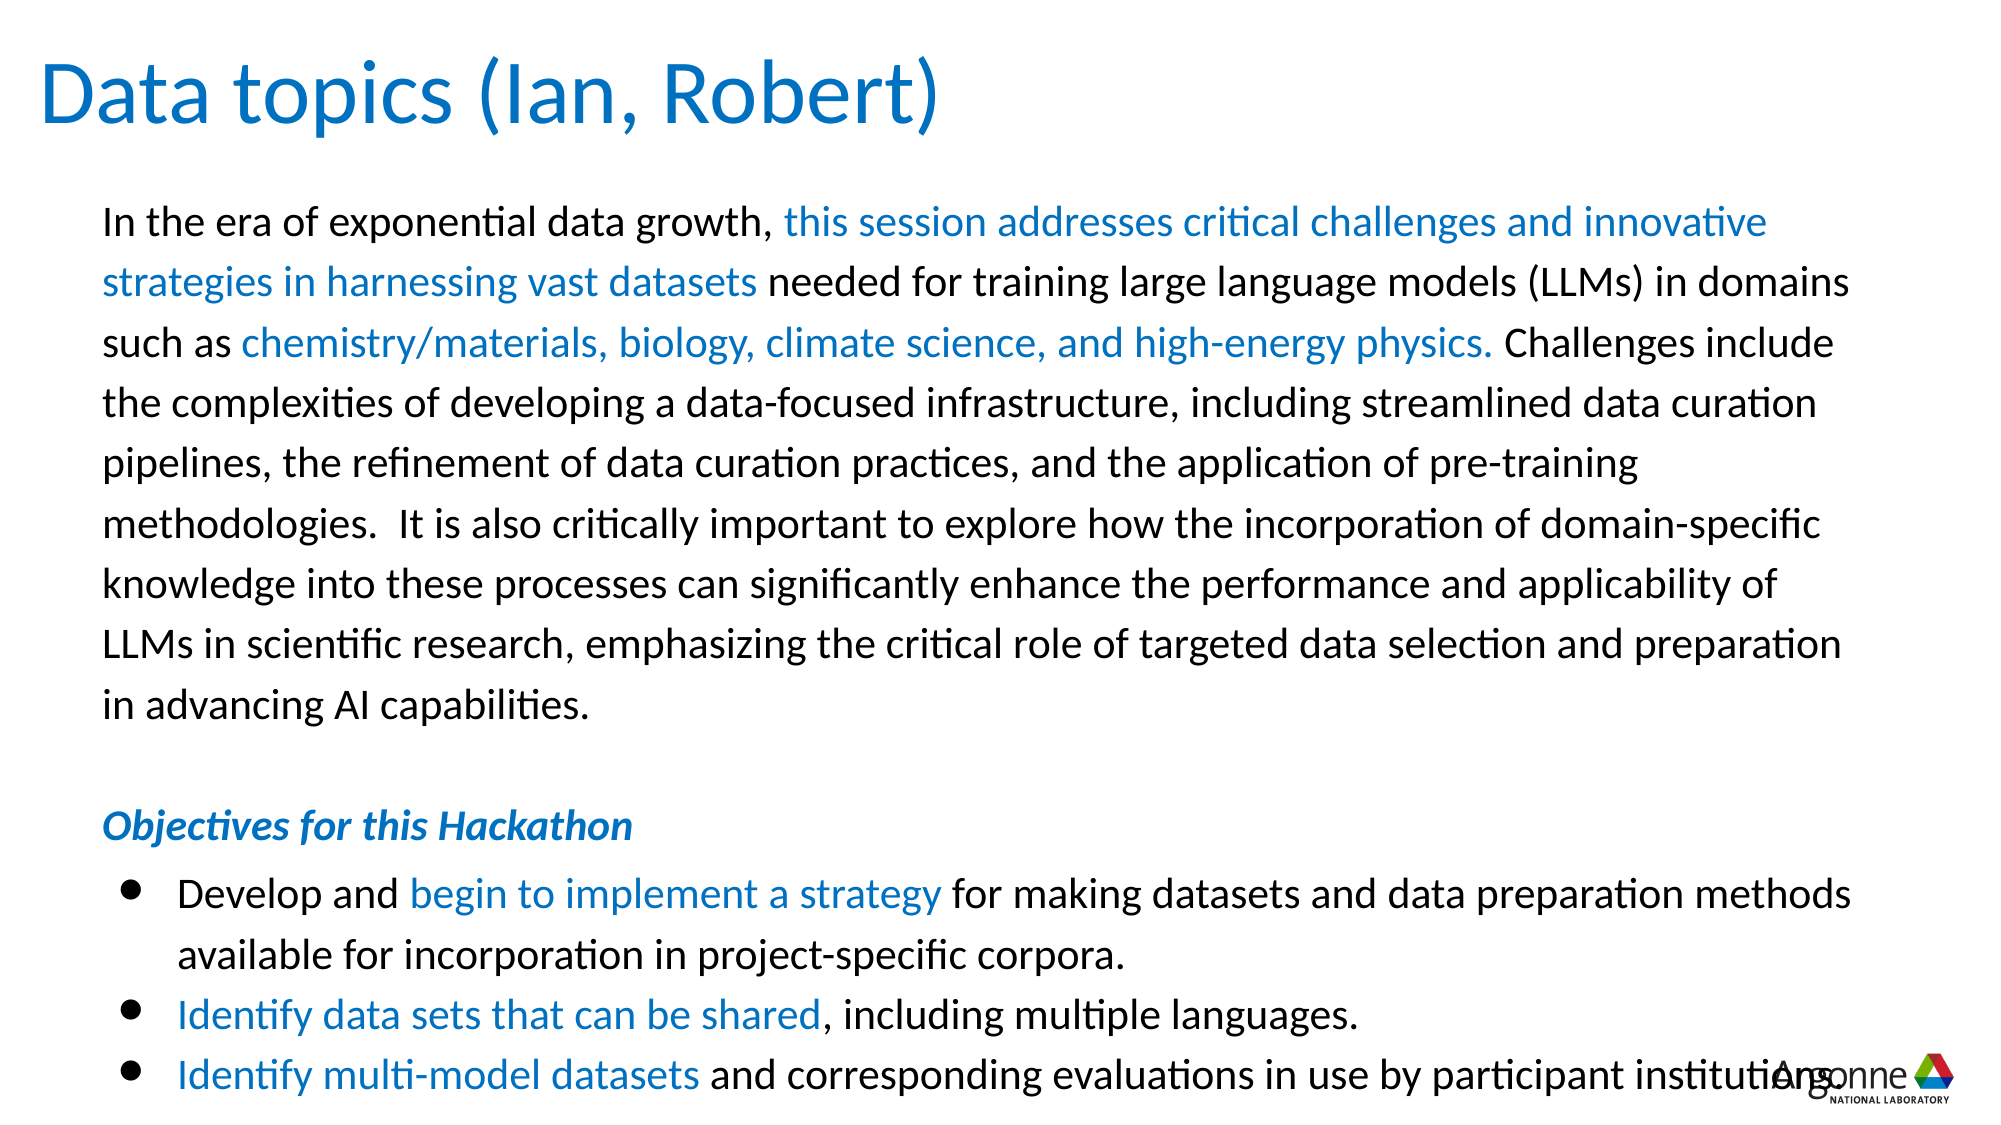

# Data topics (Ian, Robert)
In the era of exponential data growth, this session addresses critical challenges and innovative strategies in harnessing vast datasets needed for training large language models (LLMs) in domains such as chemistry/materials, biology, climate science, and high-energy physics. Challenges include the complexities of developing a data-focused infrastructure, including streamlined data curation pipelines, the refinement of data curation practices, and the application of pre-training methodologies.  It is also critically important to explore how the incorporation of domain-specific knowledge into these processes can significantly enhance the performance and applicability of LLMs in scientific research, emphasizing the critical role of targeted data selection and preparation in advancing AI capabilities.

Objectives for this Hackathon
Develop and begin to implement a strategy for making datasets and data preparation methods available for incorporation in project-specific corpora.
Identify data sets that can be shared, including multiple languages.
Identify multi-model datasets and corresponding evaluations in use by participant institutions.